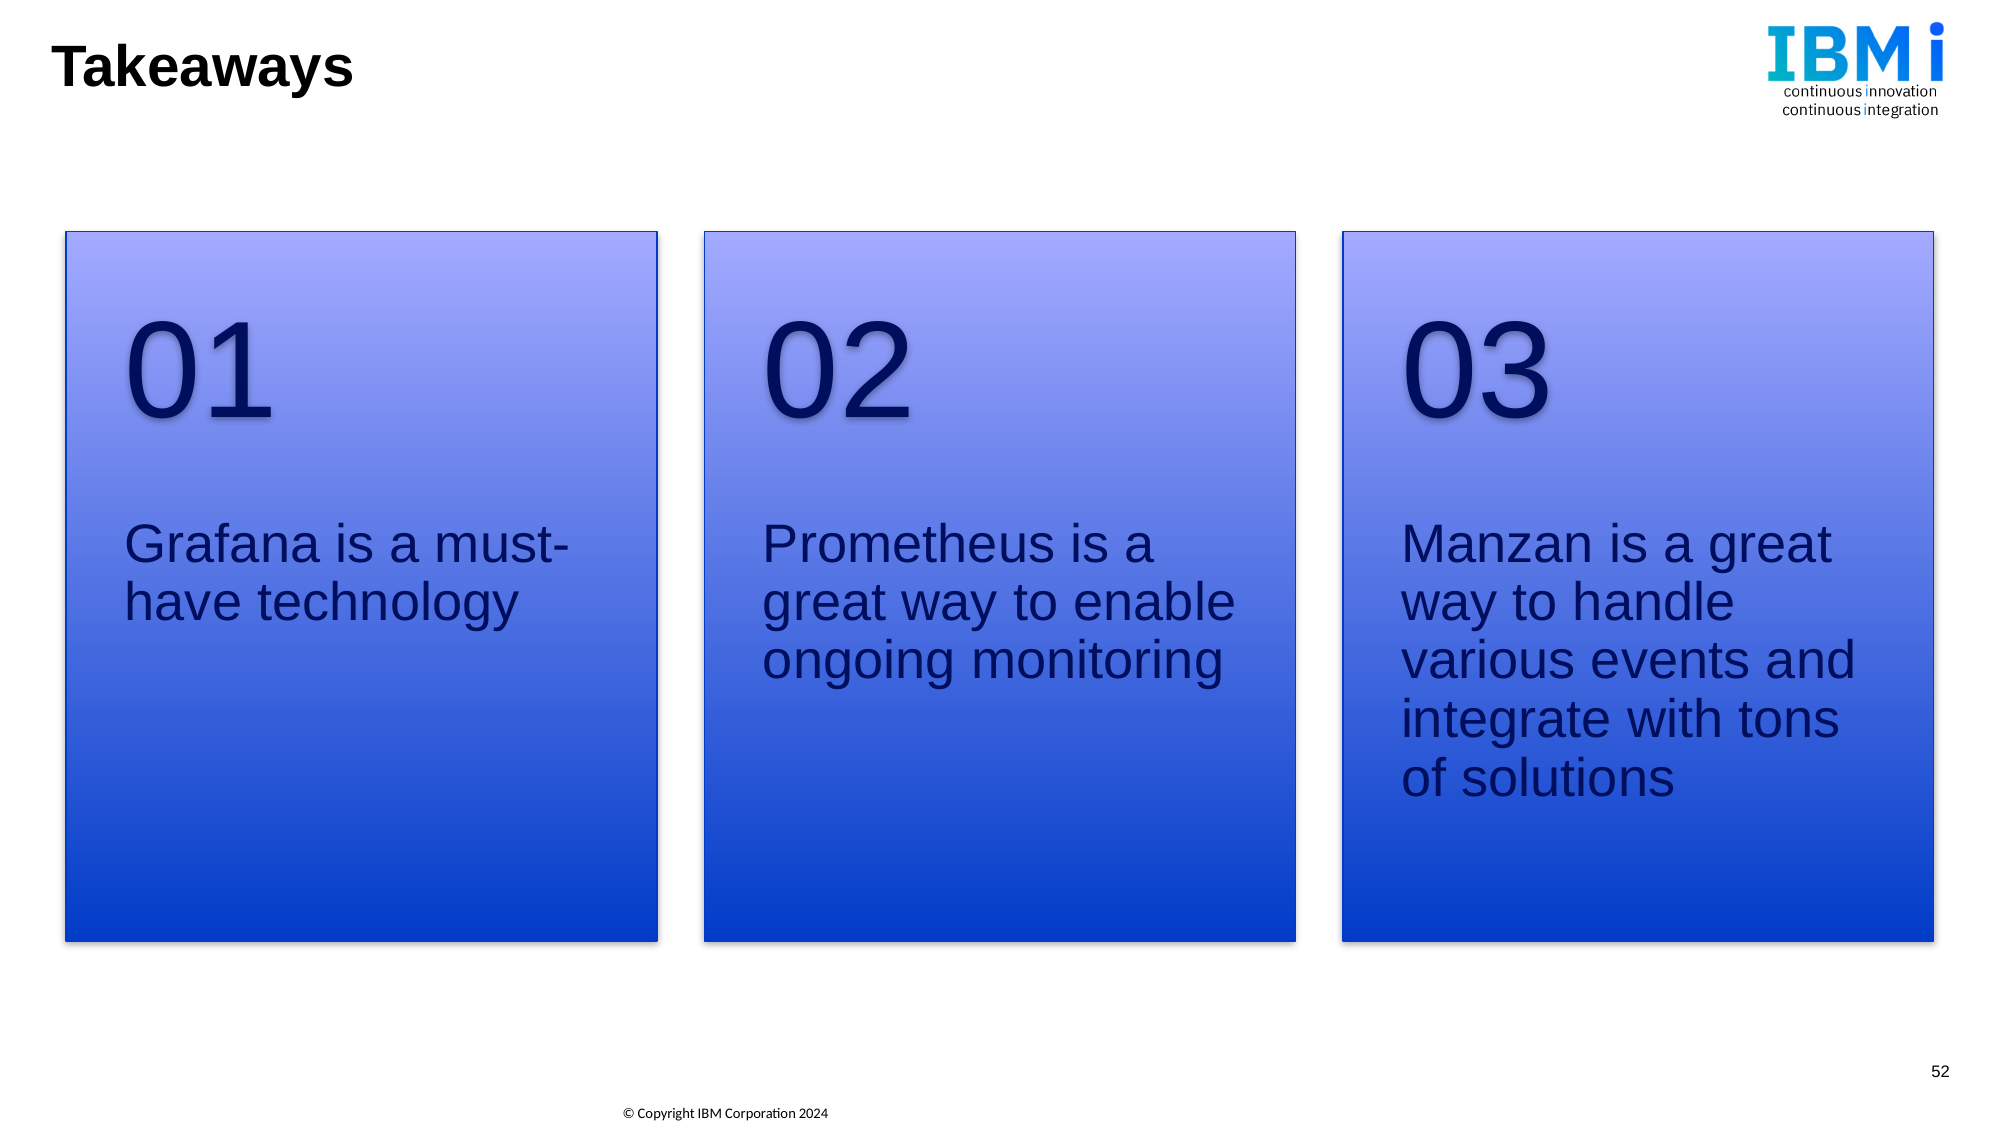

Takeaways
Grafana is a must-have technology
01
Prometheus is a great way to enable ongoing monitoring
02
Manzan is a great way to handle various events and integrate with tons of solutions
03
52